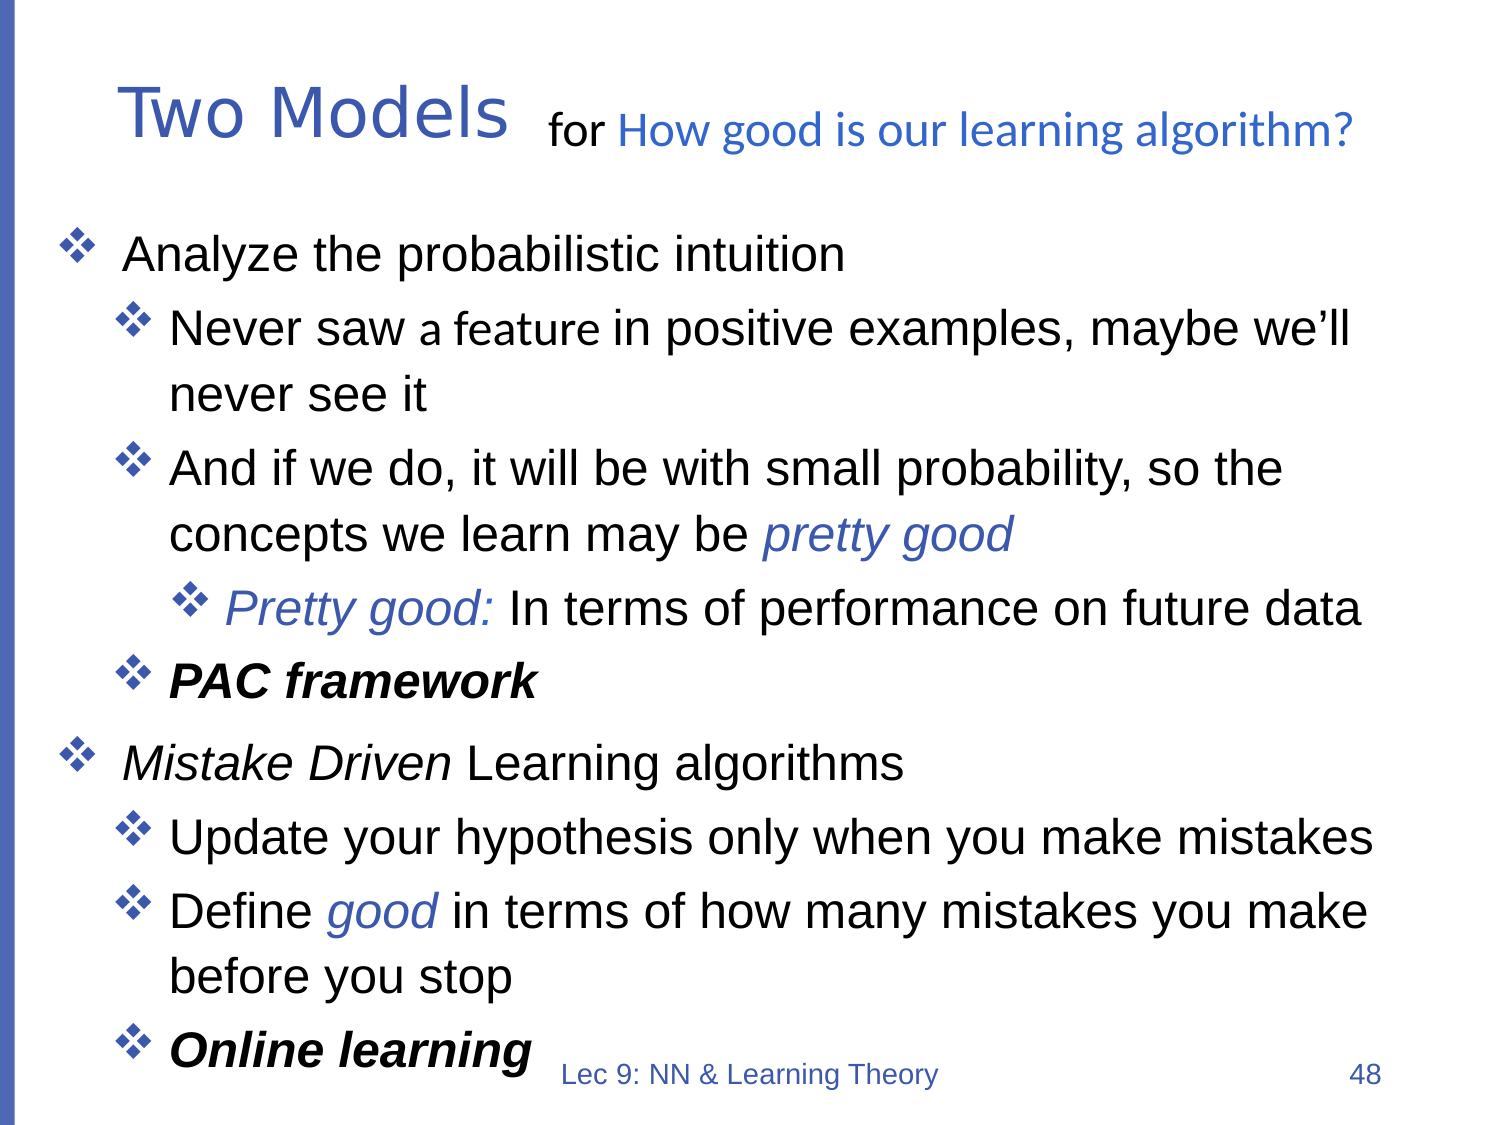

# Two Models
for How good is our learning algorithm?
Analyze the probabilistic intuition
Never saw a feature in positive examples, maybe we’ll never see it
And if we do, it will be with small probability, so the concepts we learn may be pretty good
Pretty good: In terms of performance on future data
PAC framework
Mistake Driven Learning algorithms
Update your hypothesis only when you make mistakes
Define good in terms of how many mistakes you make before you stop
Online learning

Lec 9: NN & Learning Theory
48